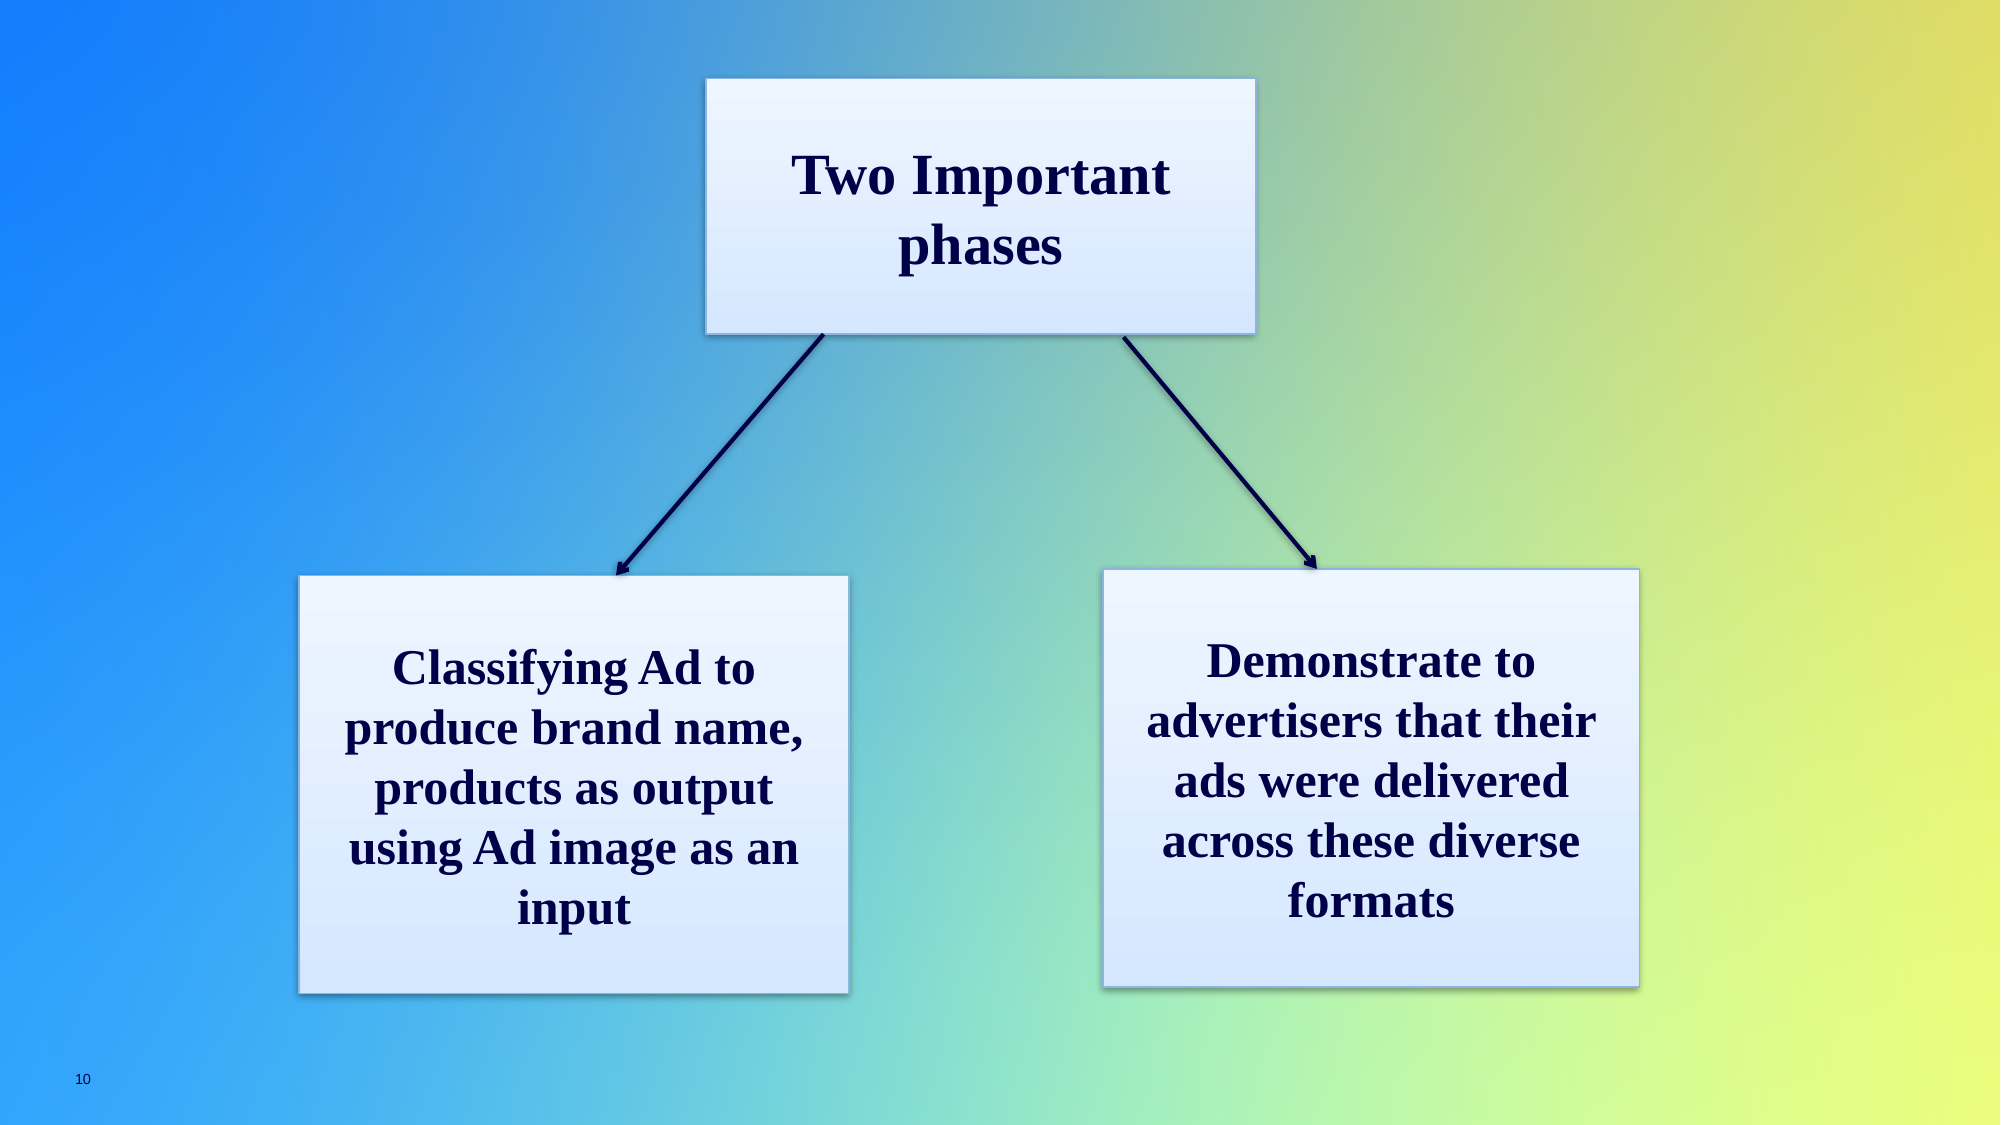

Two Important phases
Demonstrate to advertisers that their ads were delivered across these diverse formats
Classifying Ad to produce brand name, products as output using Ad image as an input
10